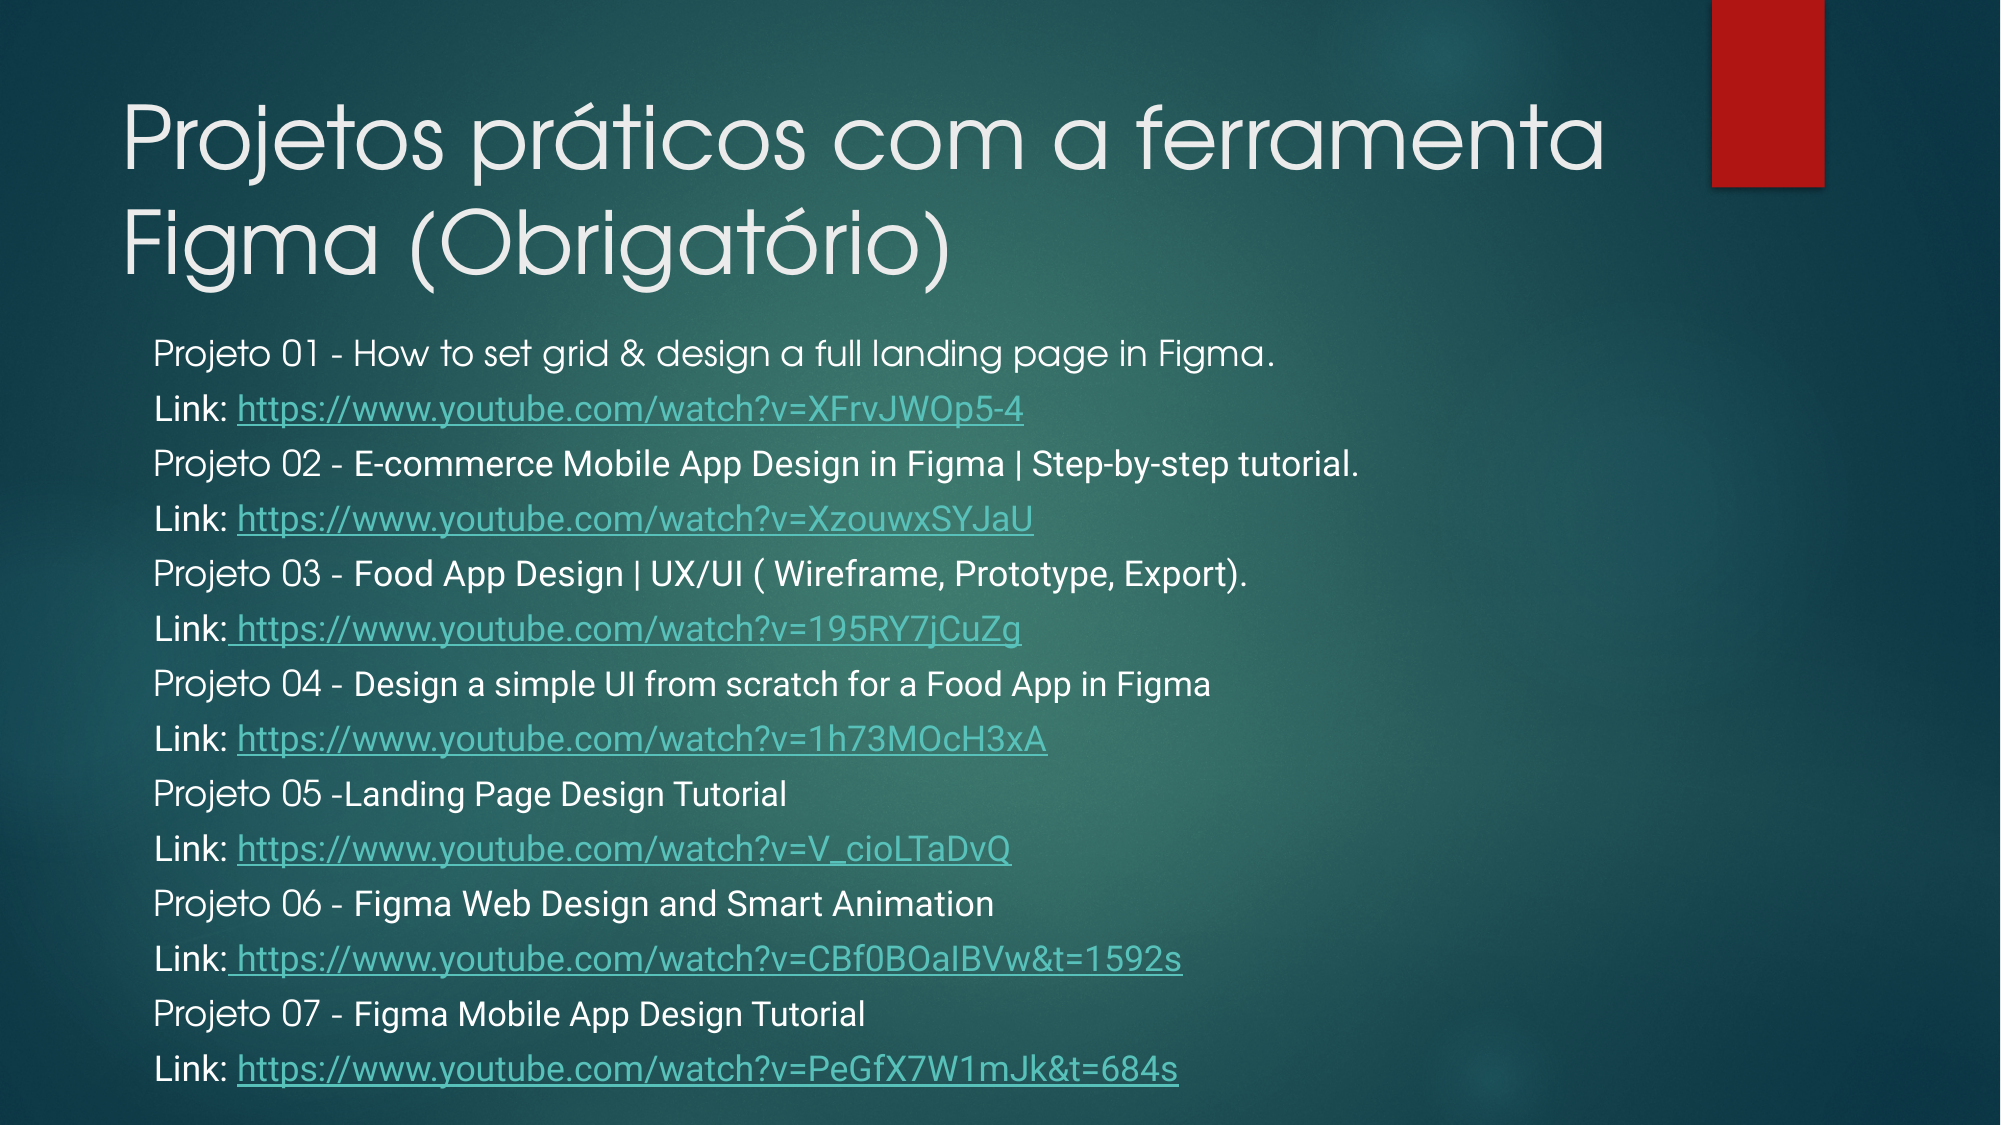

# Projetos práticos com a ferramenta Figma (Obrigatório)

Projeto 01 - How to set grid & design a full landing page in Figma.
Link: https://www.youtube.com/watch?v=XFrvJWOp5-4
Projeto 02 - E-commerce Mobile App Design in Figma | Step-by-step tutorial.
Link: https://www.youtube.com/watch?v=XzouwxSYJaU
Projeto 03 - Food App Design | UX/UI ( Wireframe, Prototype, Export).
Link: https://www.youtube.com/watch?v=195RY7jCuZg
Projeto 04 - Design a simple UI from scratch for a Food App in Figma
Link: https://www.youtube.com/watch?v=1h73MOcH3xA
Projeto 05 -Landing Page Design Tutorial
Link: https://www.youtube.com/watch?v=V_cioLTaDvQ
Projeto 06 - Figma Web Design and Smart Animation
Link: https://www.youtube.com/watch?v=CBf0BOaIBVw&t=1592s
Projeto 07 - Figma Mobile App Design Tutorial
Link: https://www.youtube.com/watch?v=PeGfX7W1mJk&t=684s